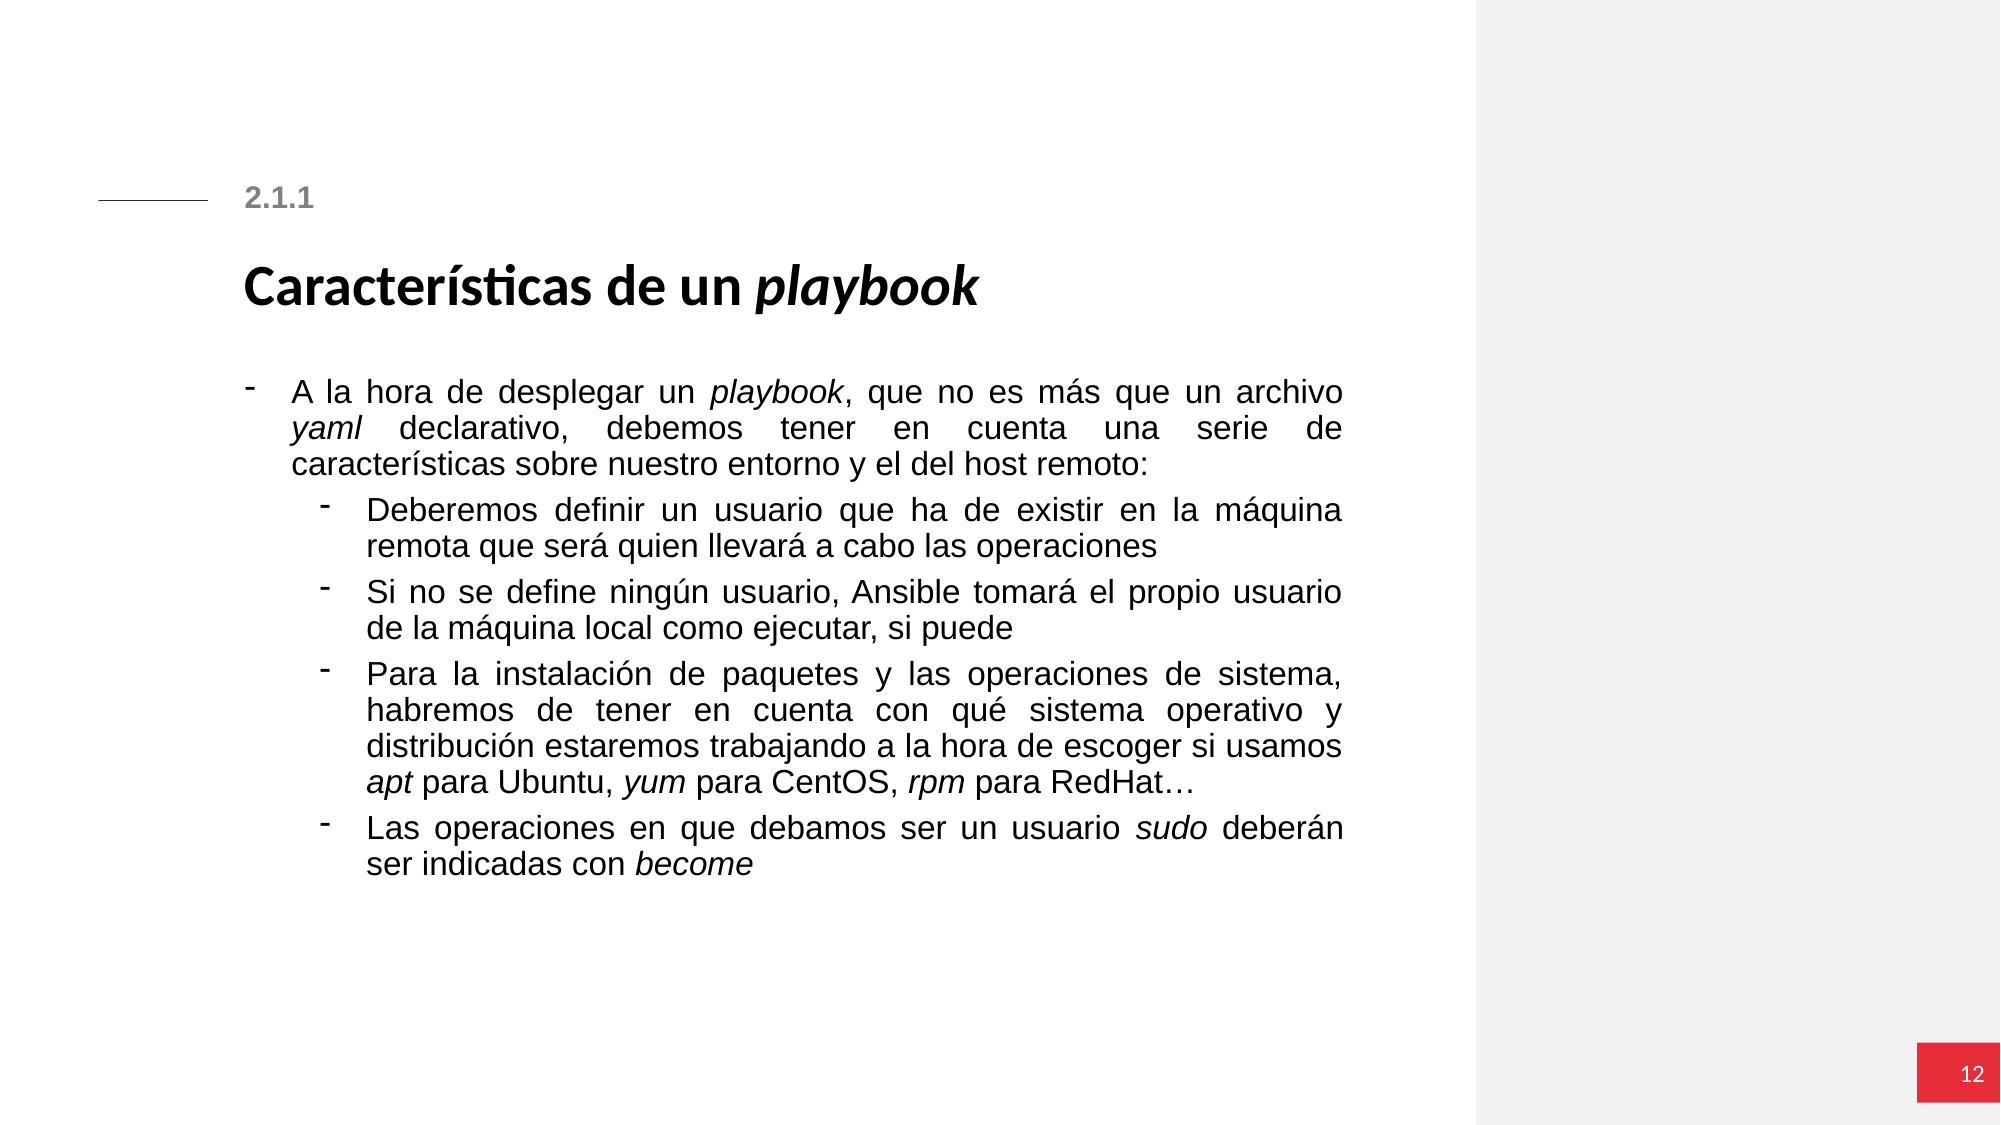

2.1.1
# Características de un playbook
A la hora de desplegar un playbook, que no es más que un archivo yaml declarativo, debemos tener en cuenta una serie de características sobre nuestro entorno y el del host remoto:
Deberemos definir un usuario que ha de existir en la máquina remota que será quien llevará a cabo las operaciones
Si no se define ningún usuario, Ansible tomará el propio usuario de la máquina local como ejecutar, si puede
Para la instalación de paquetes y las operaciones de sistema, habremos de tener en cuenta con qué sistema operativo y distribución estaremos trabajando a la hora de escoger si usamos apt para Ubuntu, yum para CentOS, rpm para RedHat…
Las operaciones en que debamos ser un usuario sudo deberán ser indicadas con become

12